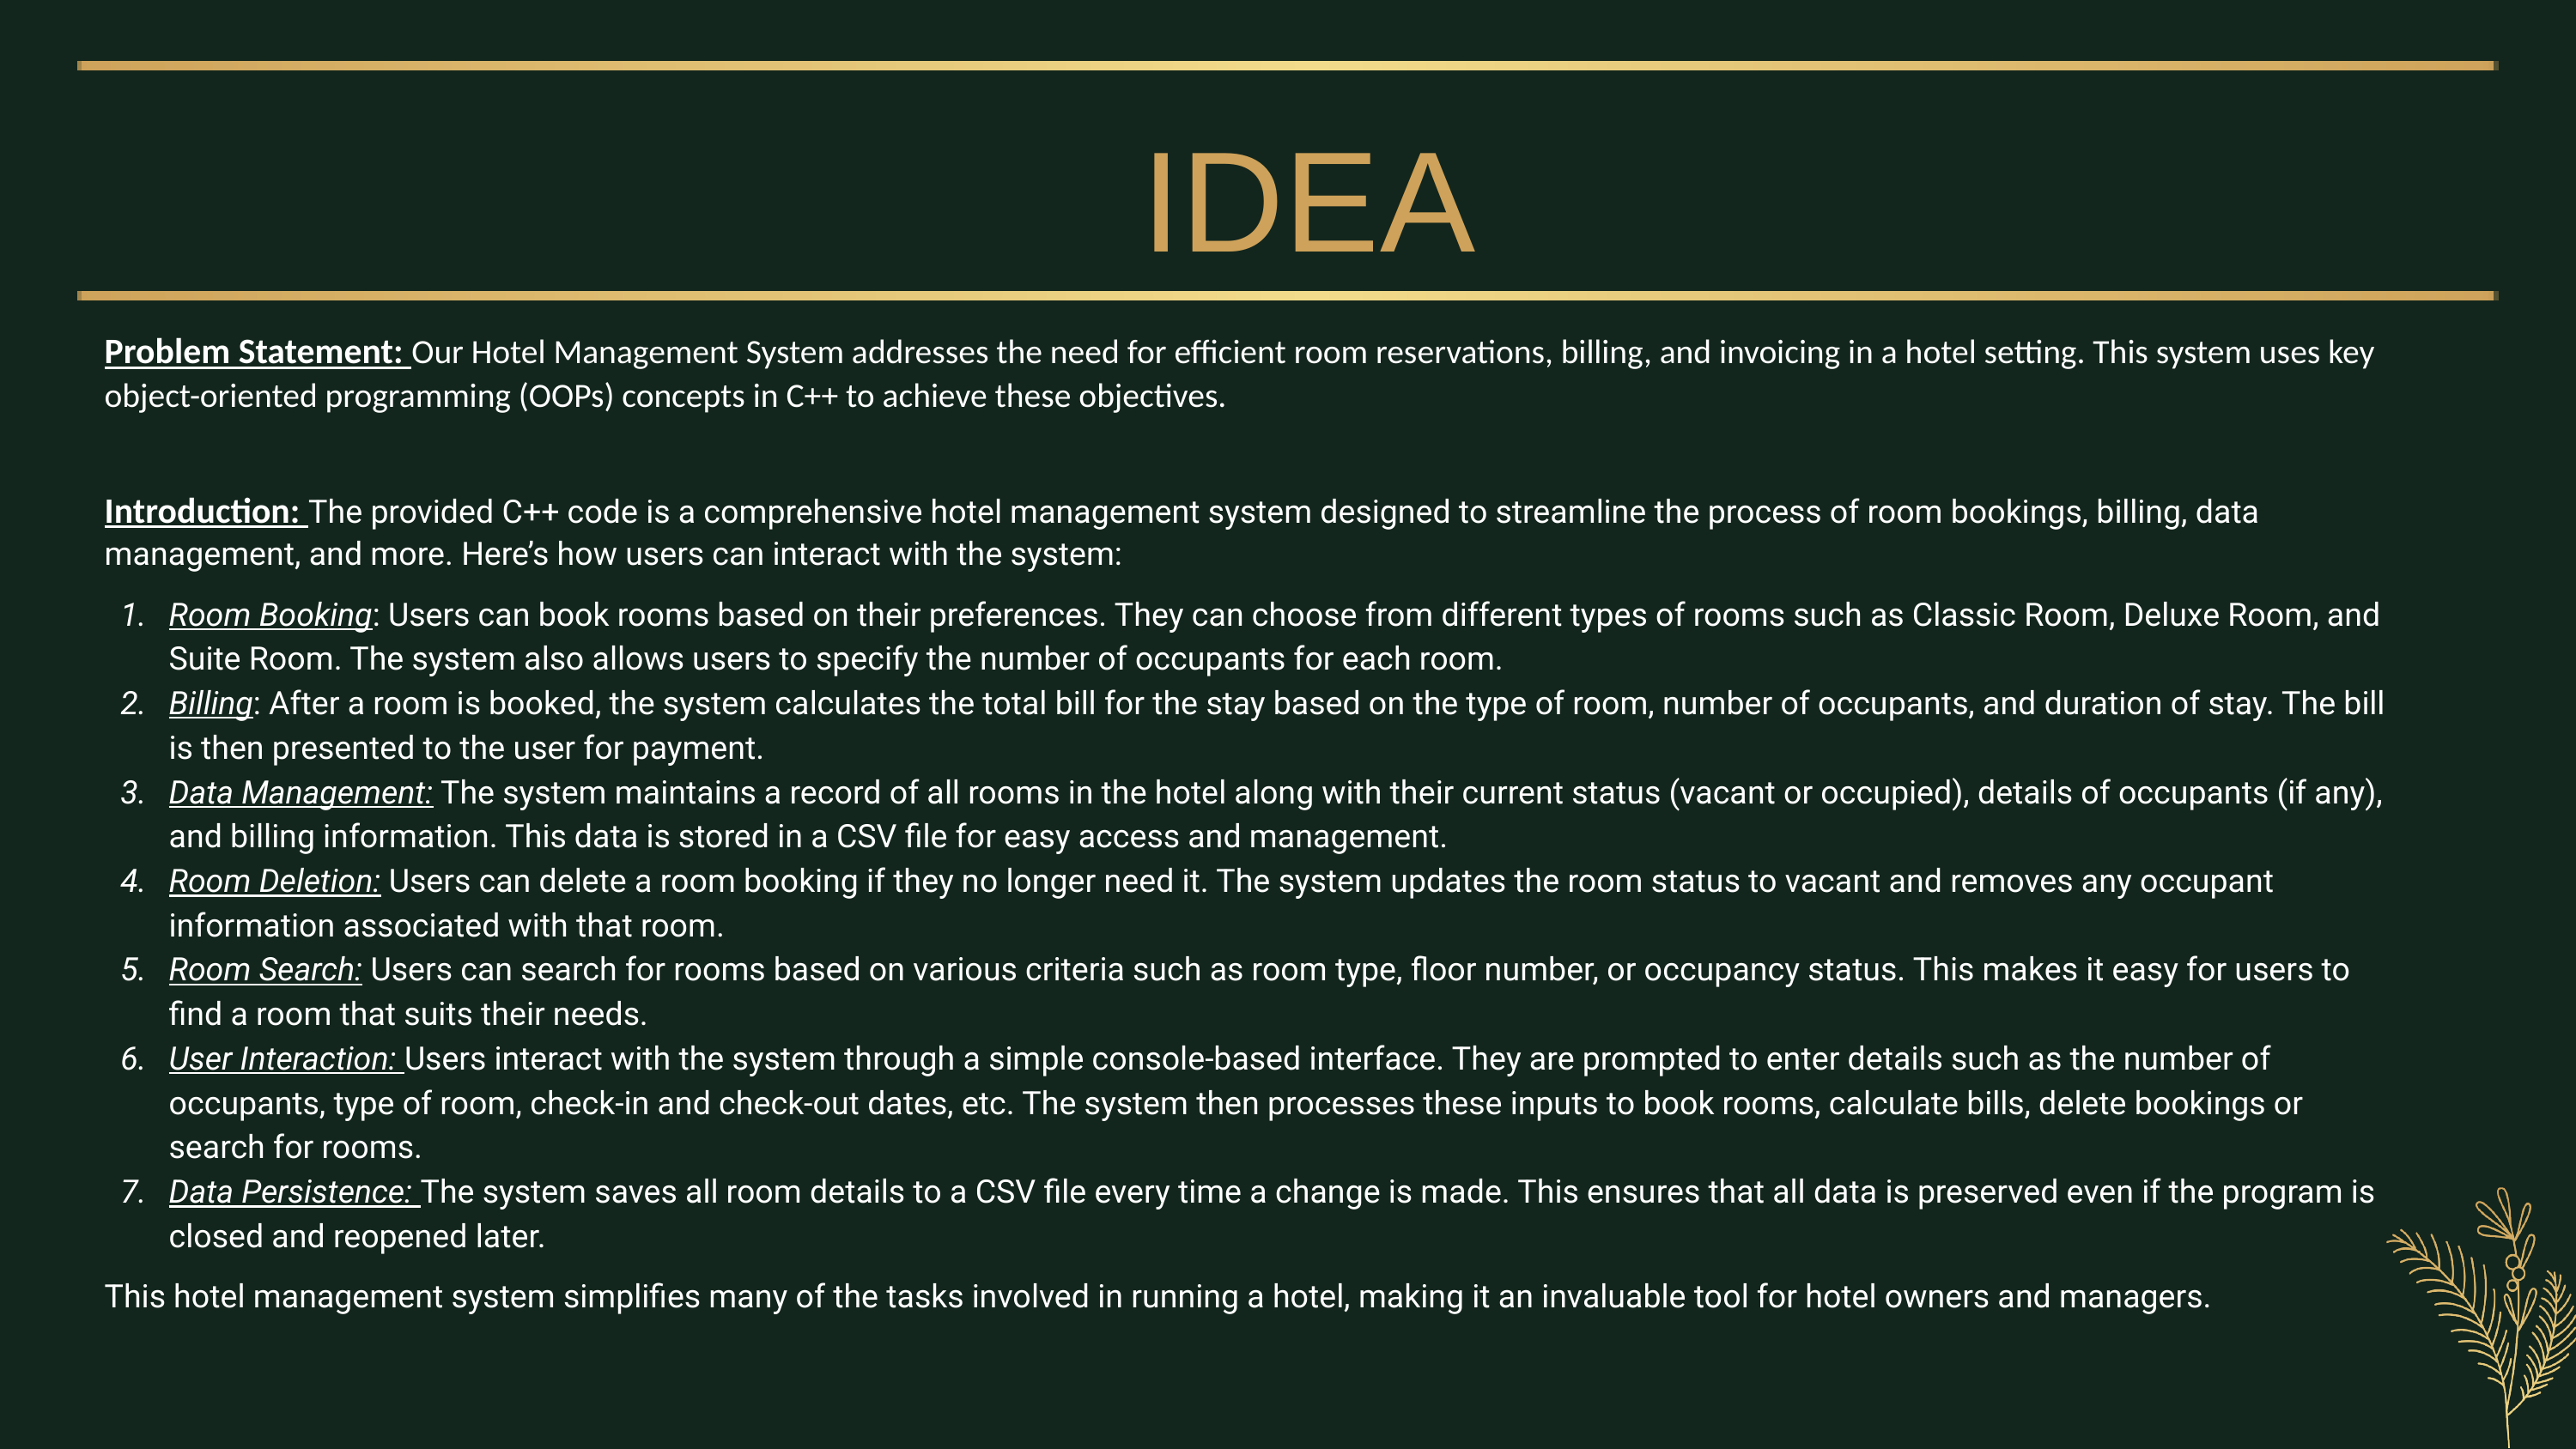

IDEA

Problem Statement: Our Hotel Management System addresses the need for efficient room reservations, billing, and invoicing in a hotel setting. This system uses key object-oriented programming (OOPs) concepts in C++ to achieve these objectives.

Introduction: The provided C++ code is a comprehensive hotel management system designed to streamline the process of room bookings, billing, data management, and more. Here’s how users can interact with the system:
Room Booking: Users can book rooms based on their preferences. They can choose from different types of rooms such as Classic Room, Deluxe Room, and Suite Room. The system also allows users to specify the number of occupants for each room.
Billing: After a room is booked, the system calculates the total bill for the stay based on the type of room, number of occupants, and duration of stay. The bill is then presented to the user for payment.
Data Management: The system maintains a record of all rooms in the hotel along with their current status (vacant or occupied), details of occupants (if any), and billing information. This data is stored in a CSV file for easy access and management.
Room Deletion: Users can delete a room booking if they no longer need it. The system updates the room status to vacant and removes any occupant information associated with that room.
Room Search: Users can search for rooms based on various criteria such as room type, floor number, or occupancy status. This makes it easy for users to find a room that suits their needs.
User Interaction: Users interact with the system through a simple console-based interface. They are prompted to enter details such as the number of occupants, type of room, check-in and check-out dates, etc. The system then processes these inputs to book rooms, calculate bills, delete bookings or search for rooms.
Data Persistence: The system saves all room details to a CSV file every time a change is made. This ensures that all data is preserved even if the program is closed and reopened later.
This hotel management system simplifies many of the tasks involved in running a hotel, making it an invaluable tool for hotel owners and managers.